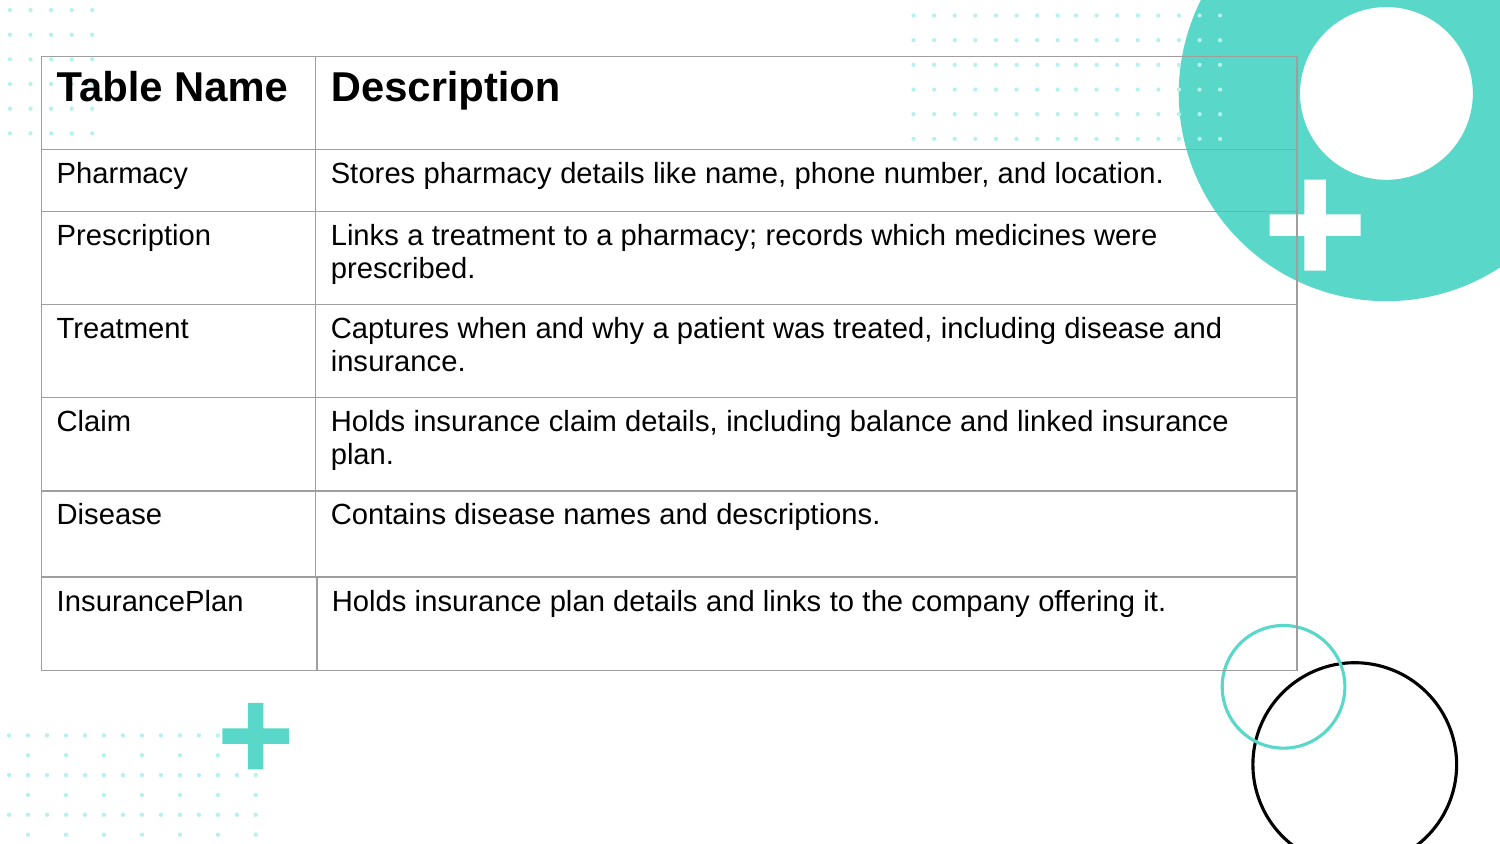

| Table Name | Description |
| --- | --- |
| Pharmacy | Stores pharmacy details like name, phone number, and location. |
| Prescription | Links a treatment to a pharmacy; records which medicines were prescribed. |
| Treatment | Captures when and why a patient was treated, including disease and insurance. |
| Claim | Holds insurance claim details, including balance and linked insurance plan. |
| Disease | Contains disease names and descriptions. |
| InsurancePlan | Holds insurance plan details and links to the company offering it. |
| --- | --- |